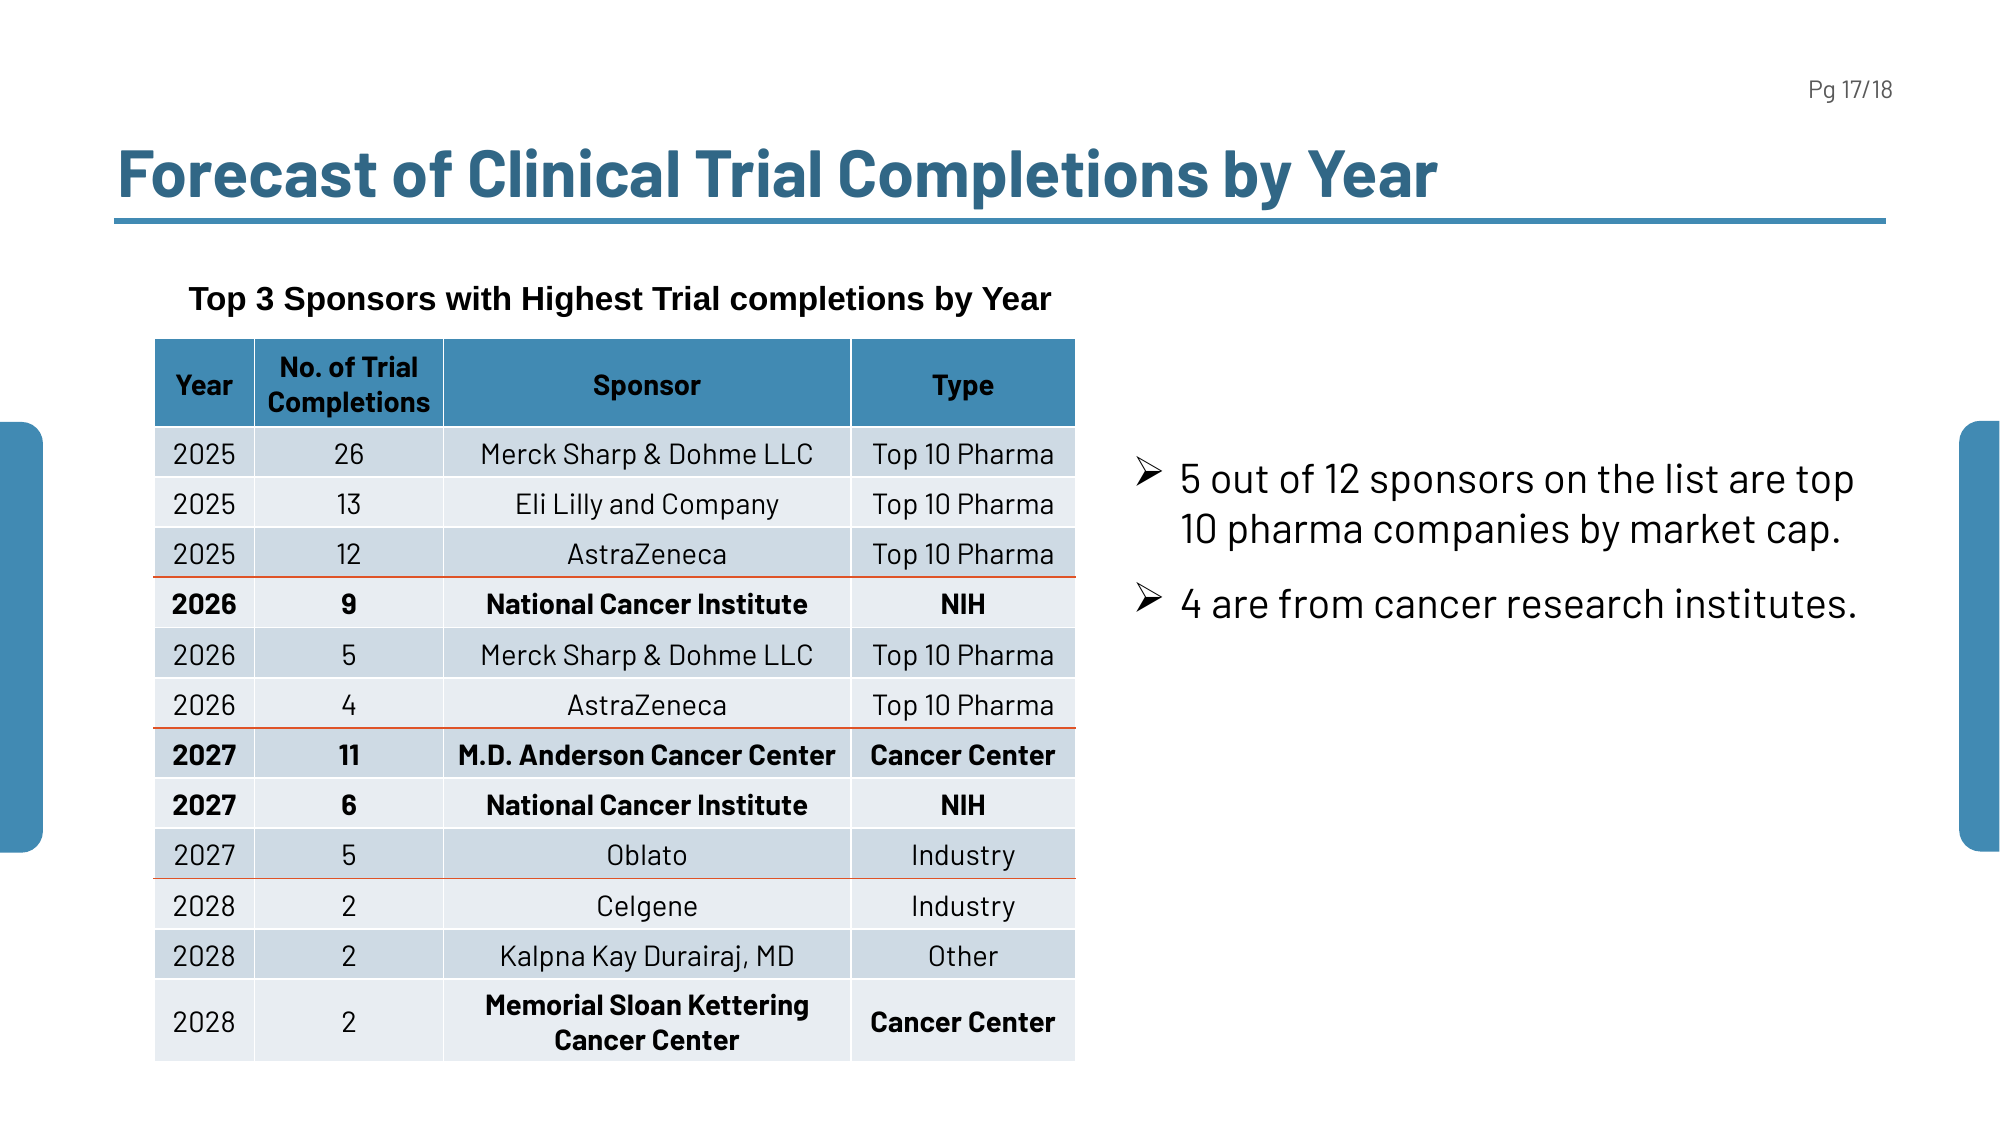

Forecast of Clinical Trial Completions by Year
Top 3 Sponsors with Highest Trial completions by Year
| Year | No. of Trial Completions | Sponsor | Type |
| --- | --- | --- | --- |
| 2025 | 26 | Merck Sharp & Dohme LLC | Top 10 Pharma |
| 2025 | 13 | Eli Lilly and Company | Top 10 Pharma |
| 2025 | 12 | AstraZeneca | Top 10 Pharma |
| 2026 | 9 | National Cancer Institute | NIH |
| 2026 | 5 | Merck Sharp & Dohme LLC | Top 10 Pharma |
| 2026 | 4 | AstraZeneca | Top 10 Pharma |
| 2027 | 11 | M.D. Anderson Cancer Center | Cancer Center |
| 2027 | 6 | National Cancer Institute | NIH |
| 2027 | 5 | Oblato | Industry |
| 2028 | 2 | Celgene | Industry |
| 2028 | 2 | Kalpna Kay Durairaj, MD | Other |
| 2028 | 2 | Memorial Sloan Kettering Cancer Center | Cancer Center |
5 out of 12 sponsors on the list are top 10 pharma companies by market cap.
4 are from cancer research institutes.